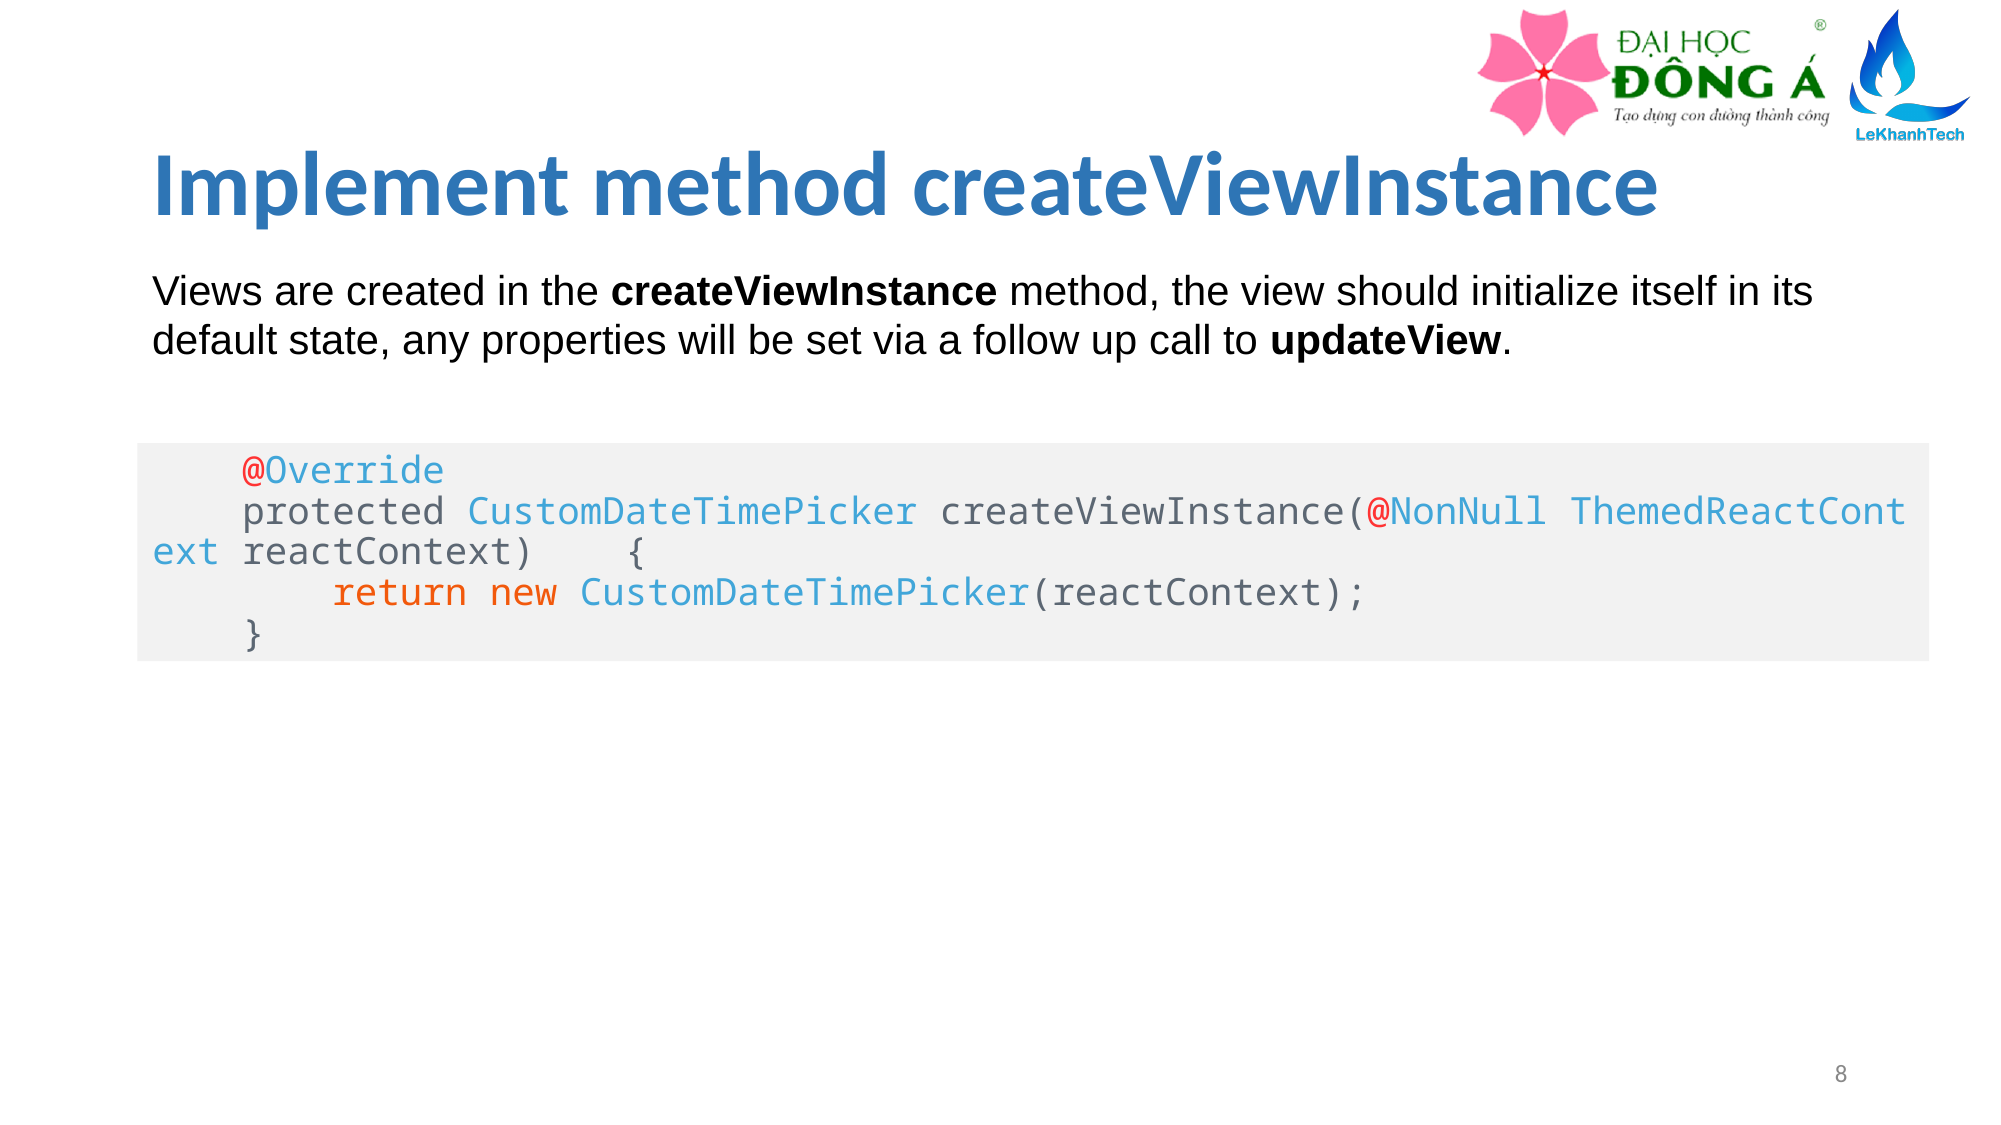

# Implement method createViewInstance
Views are created in the createViewInstance method, the view should initialize itself in its default state, any properties will be set via a follow up call to updateView.
    @Override
    protected CustomDateTimePicker createViewInstance(@NonNull ThemedReactContext reactContext)    {
        return new CustomDateTimePicker(reactContext);
    }
8